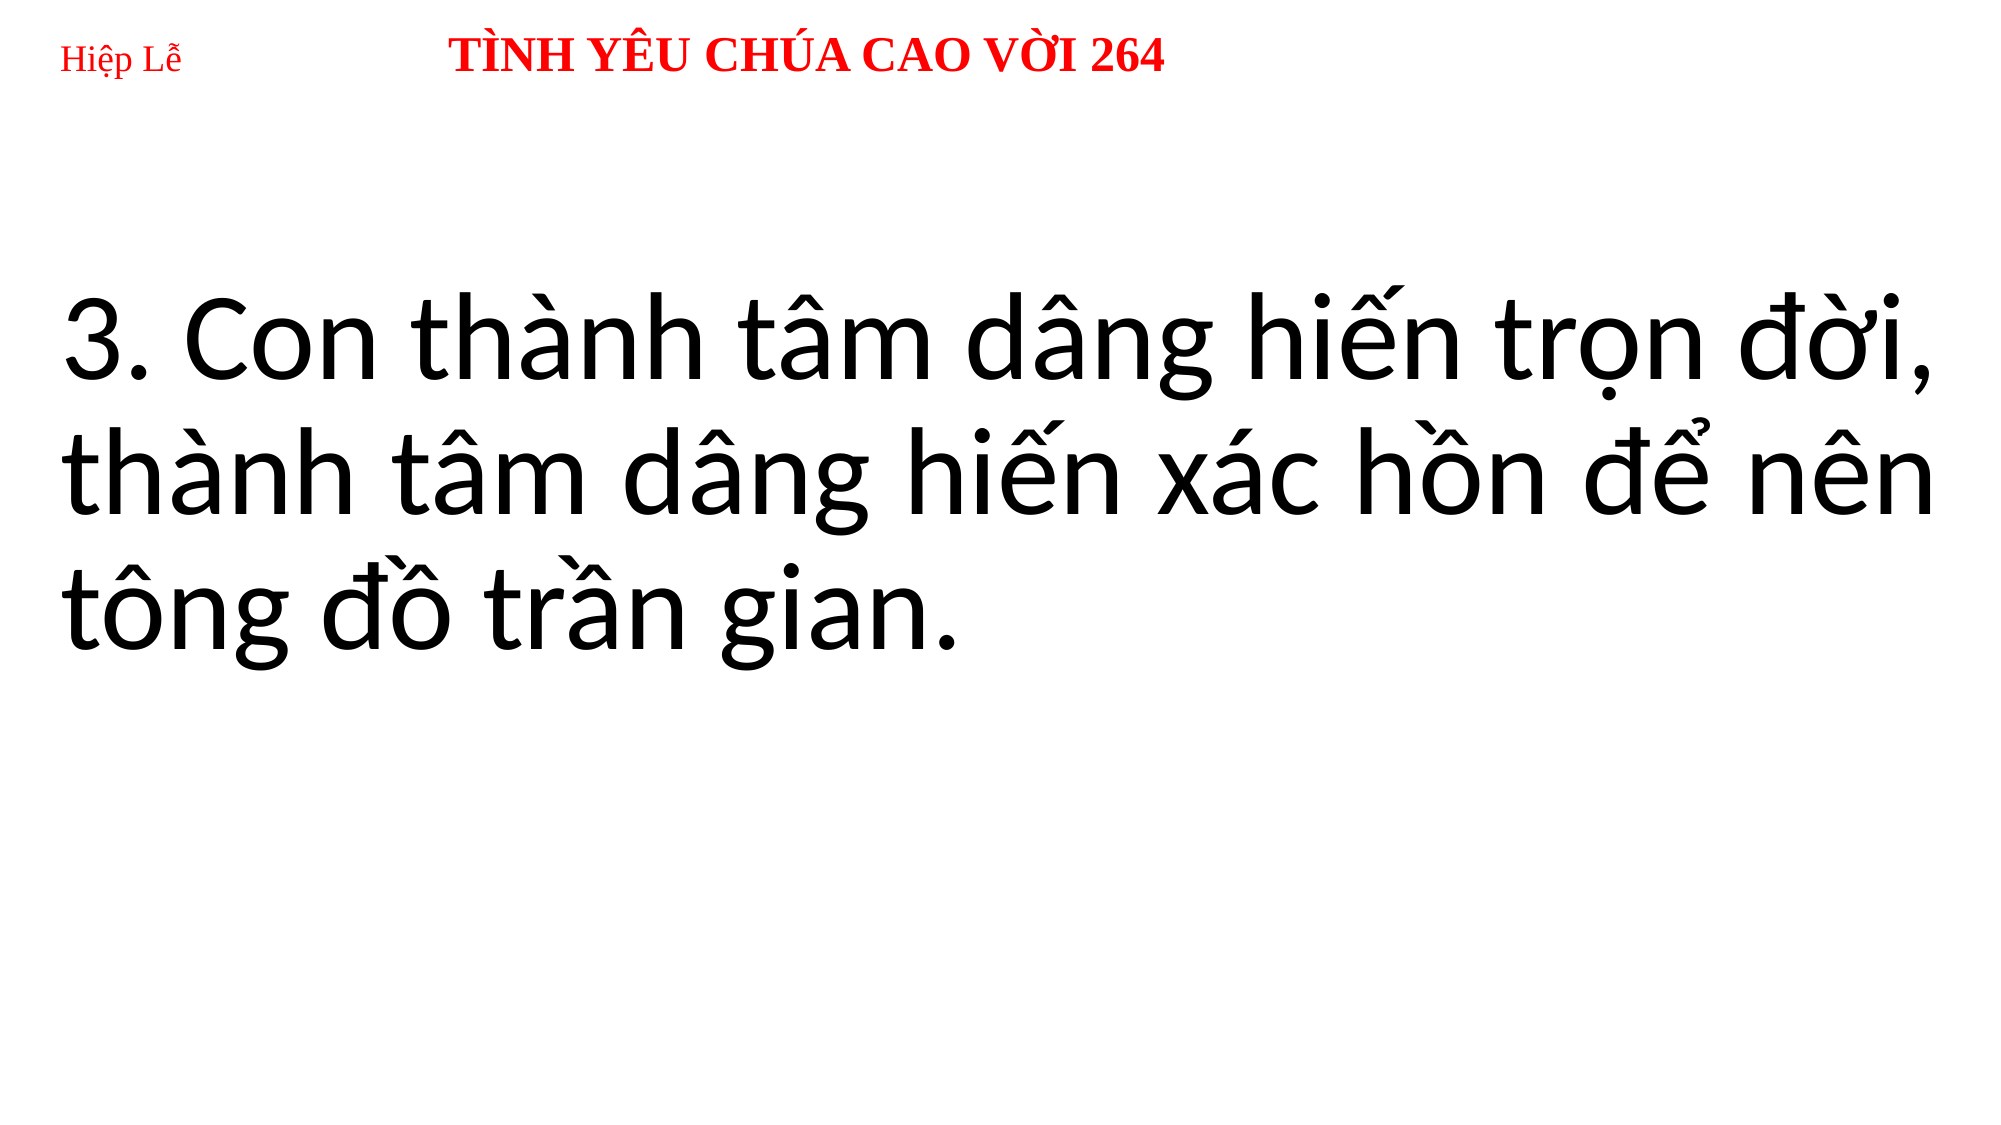

# Hiệp Lễ                            TÌNH YÊU CHÚA CAO VỜI 264
3. Con thành tâm dâng hiến trọn đời, thành tâm dâng hiến xác hồn để nên tông đồ trần gian.